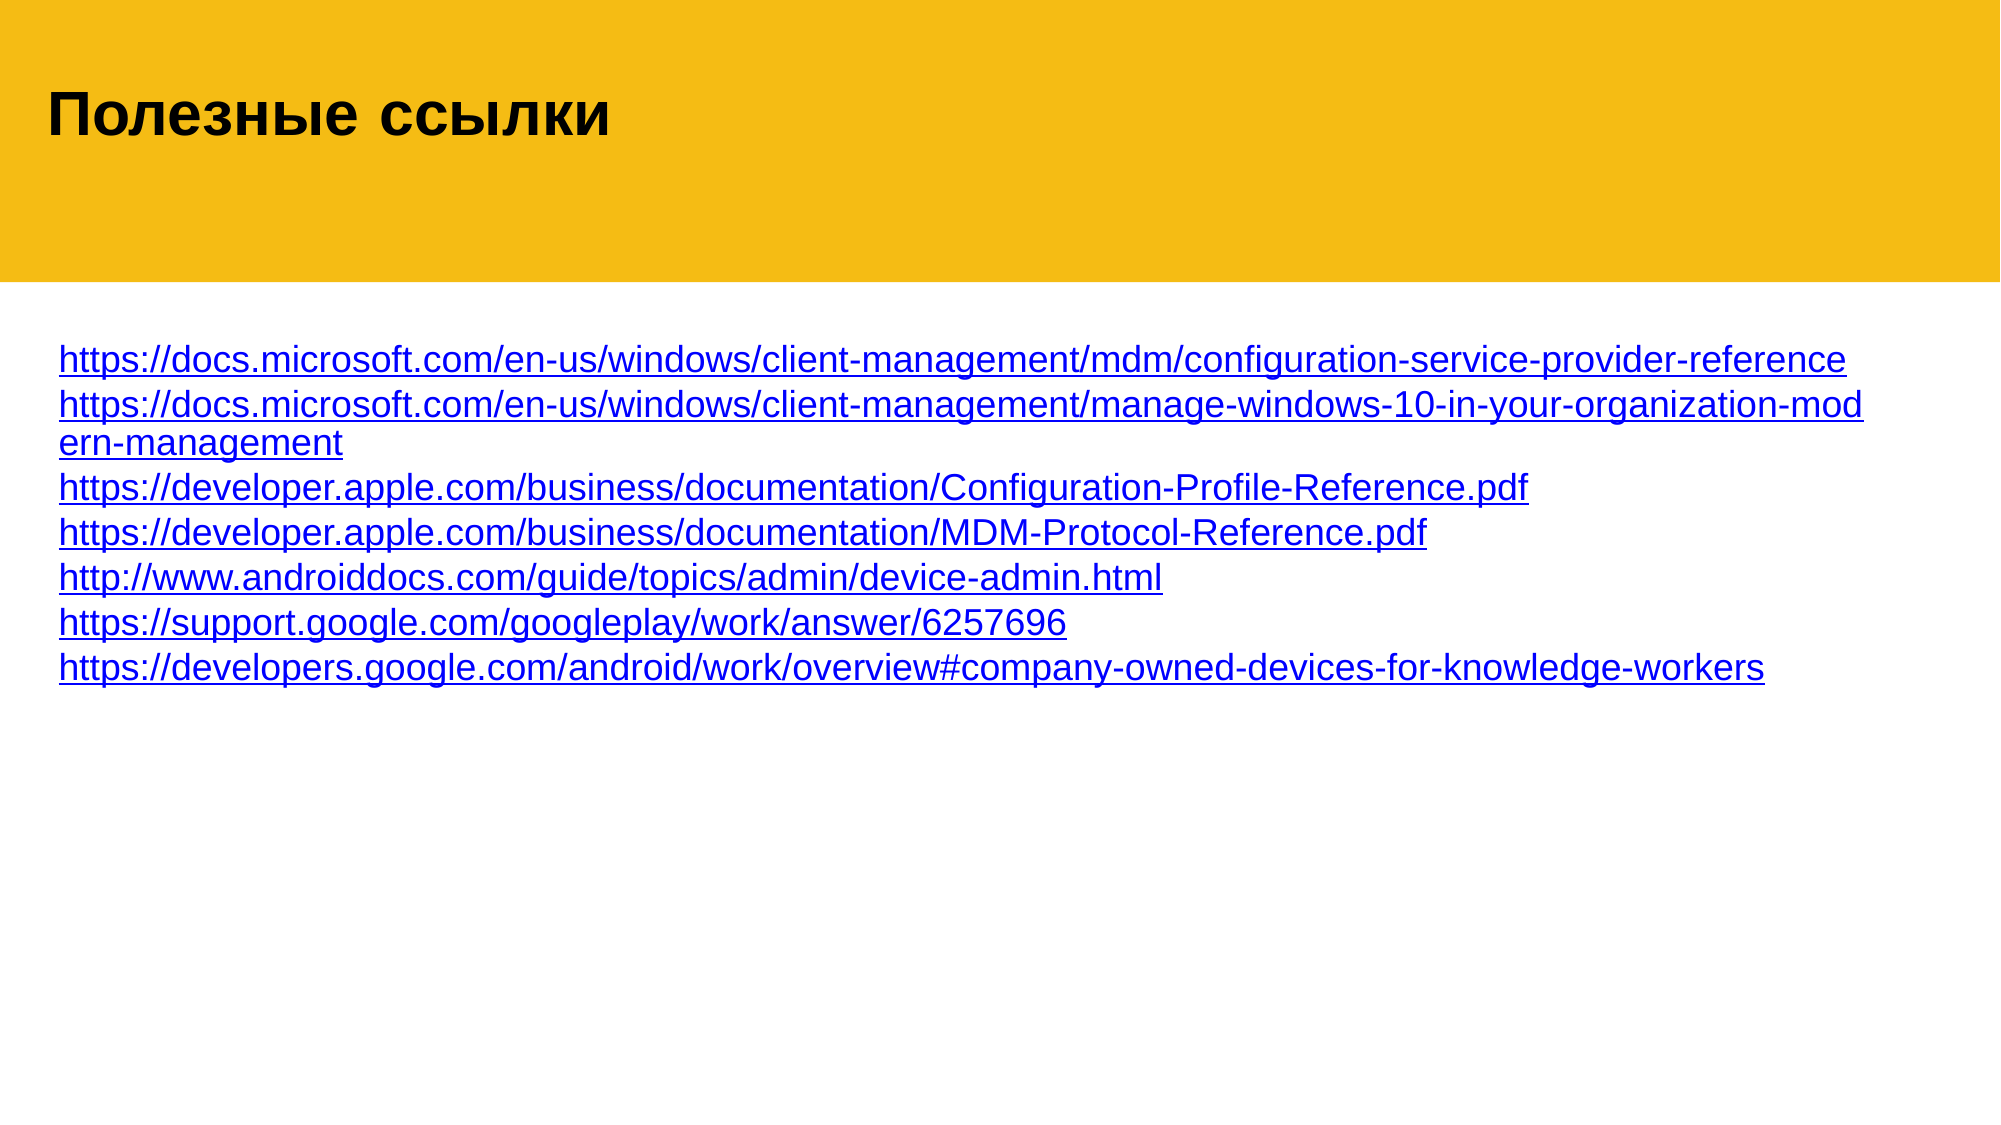

# Modern Management
Полезные ссылки
https://docs.microsoft.com/en-us/windows/client-management/mdm/configuration-service-provider-reference
https://docs.microsoft.com/en-us/windows/client-management/manage-windows-10-in-your-organization-modern-management
https://developer.apple.com/business/documentation/Configuration-Profile-Reference.pdf
https://developer.apple.com/business/documentation/MDM-Protocol-Reference.pdf
http://www.androiddocs.com/guide/topics/admin/device-admin.html
https://support.google.com/googleplay/work/answer/6257696
https://developers.google.com/android/work/overview#company-owned-devices-for-knowledge-workers